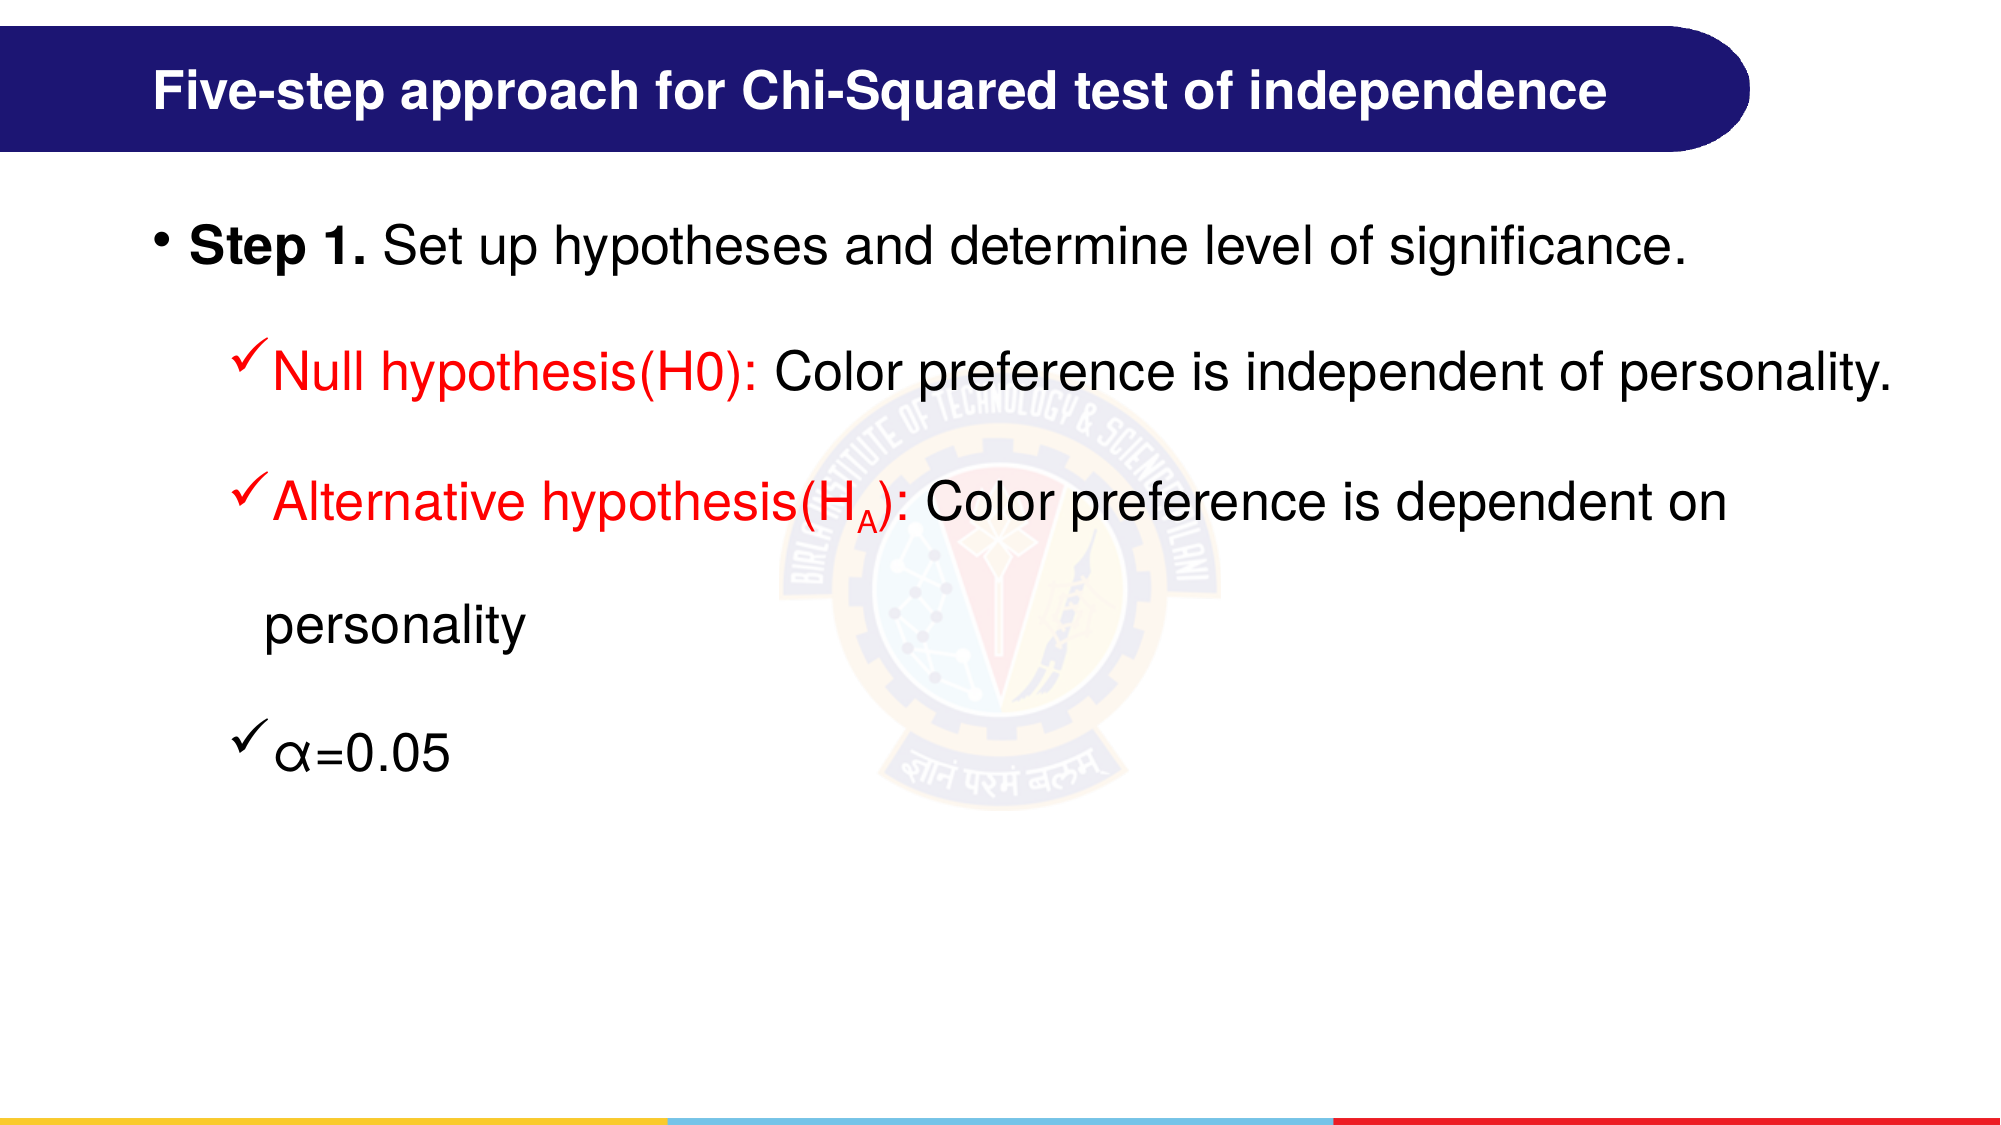

# Five-step approach for Chi-Squared test of independence
Step 1. Set up hypotheses and determine level of significance.
Null hypothesis(H0): Color preference is independent of personality.
Alternative hypothesis(HA): Color preference is dependent on personality
α=0.05